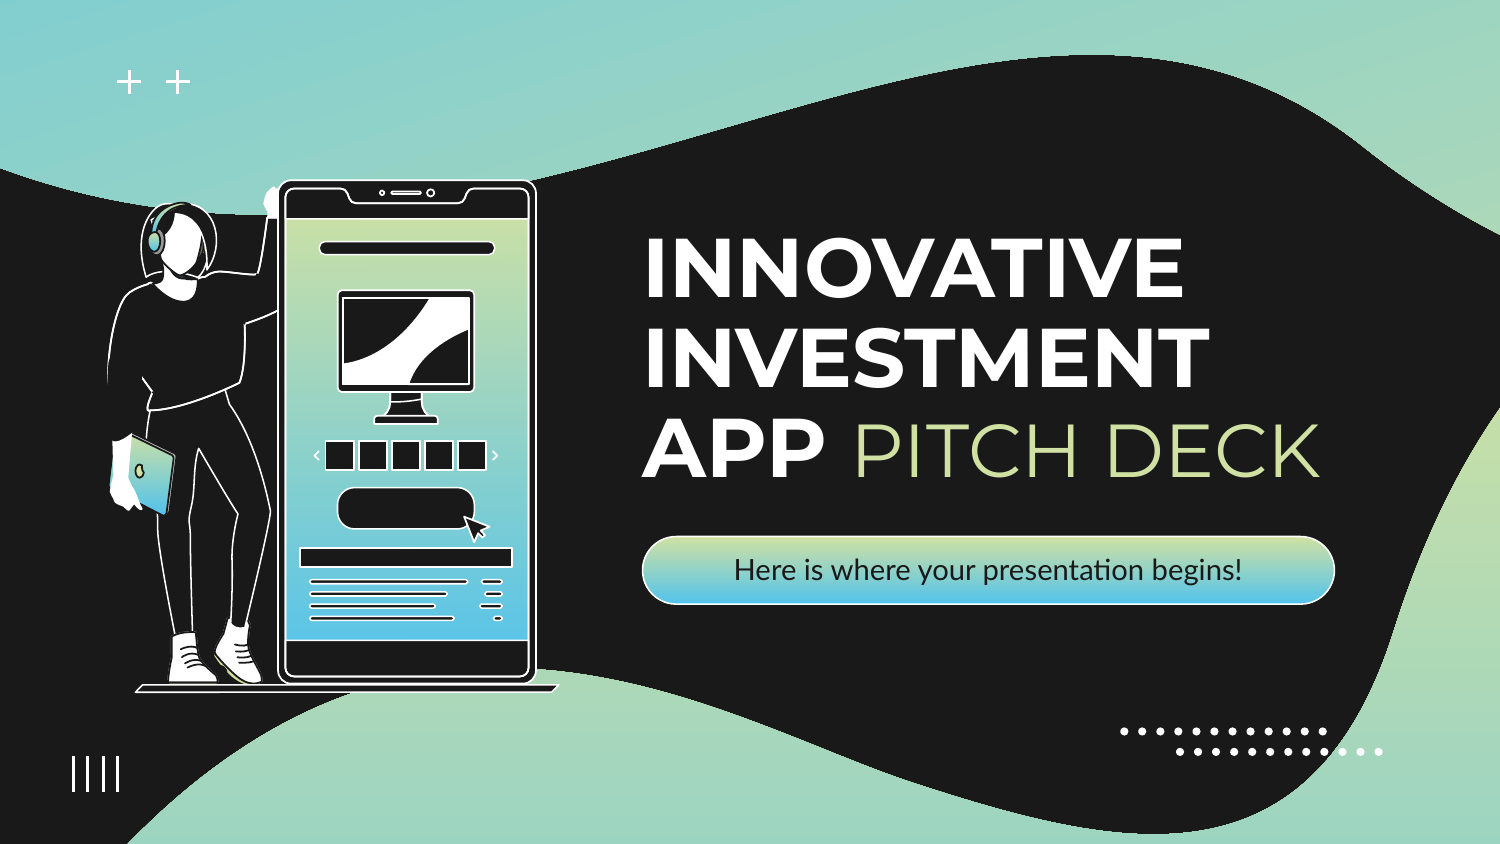

# INNOVATIVE INVESTMENT APP PITCH DECK

Here is where your presentation begins!